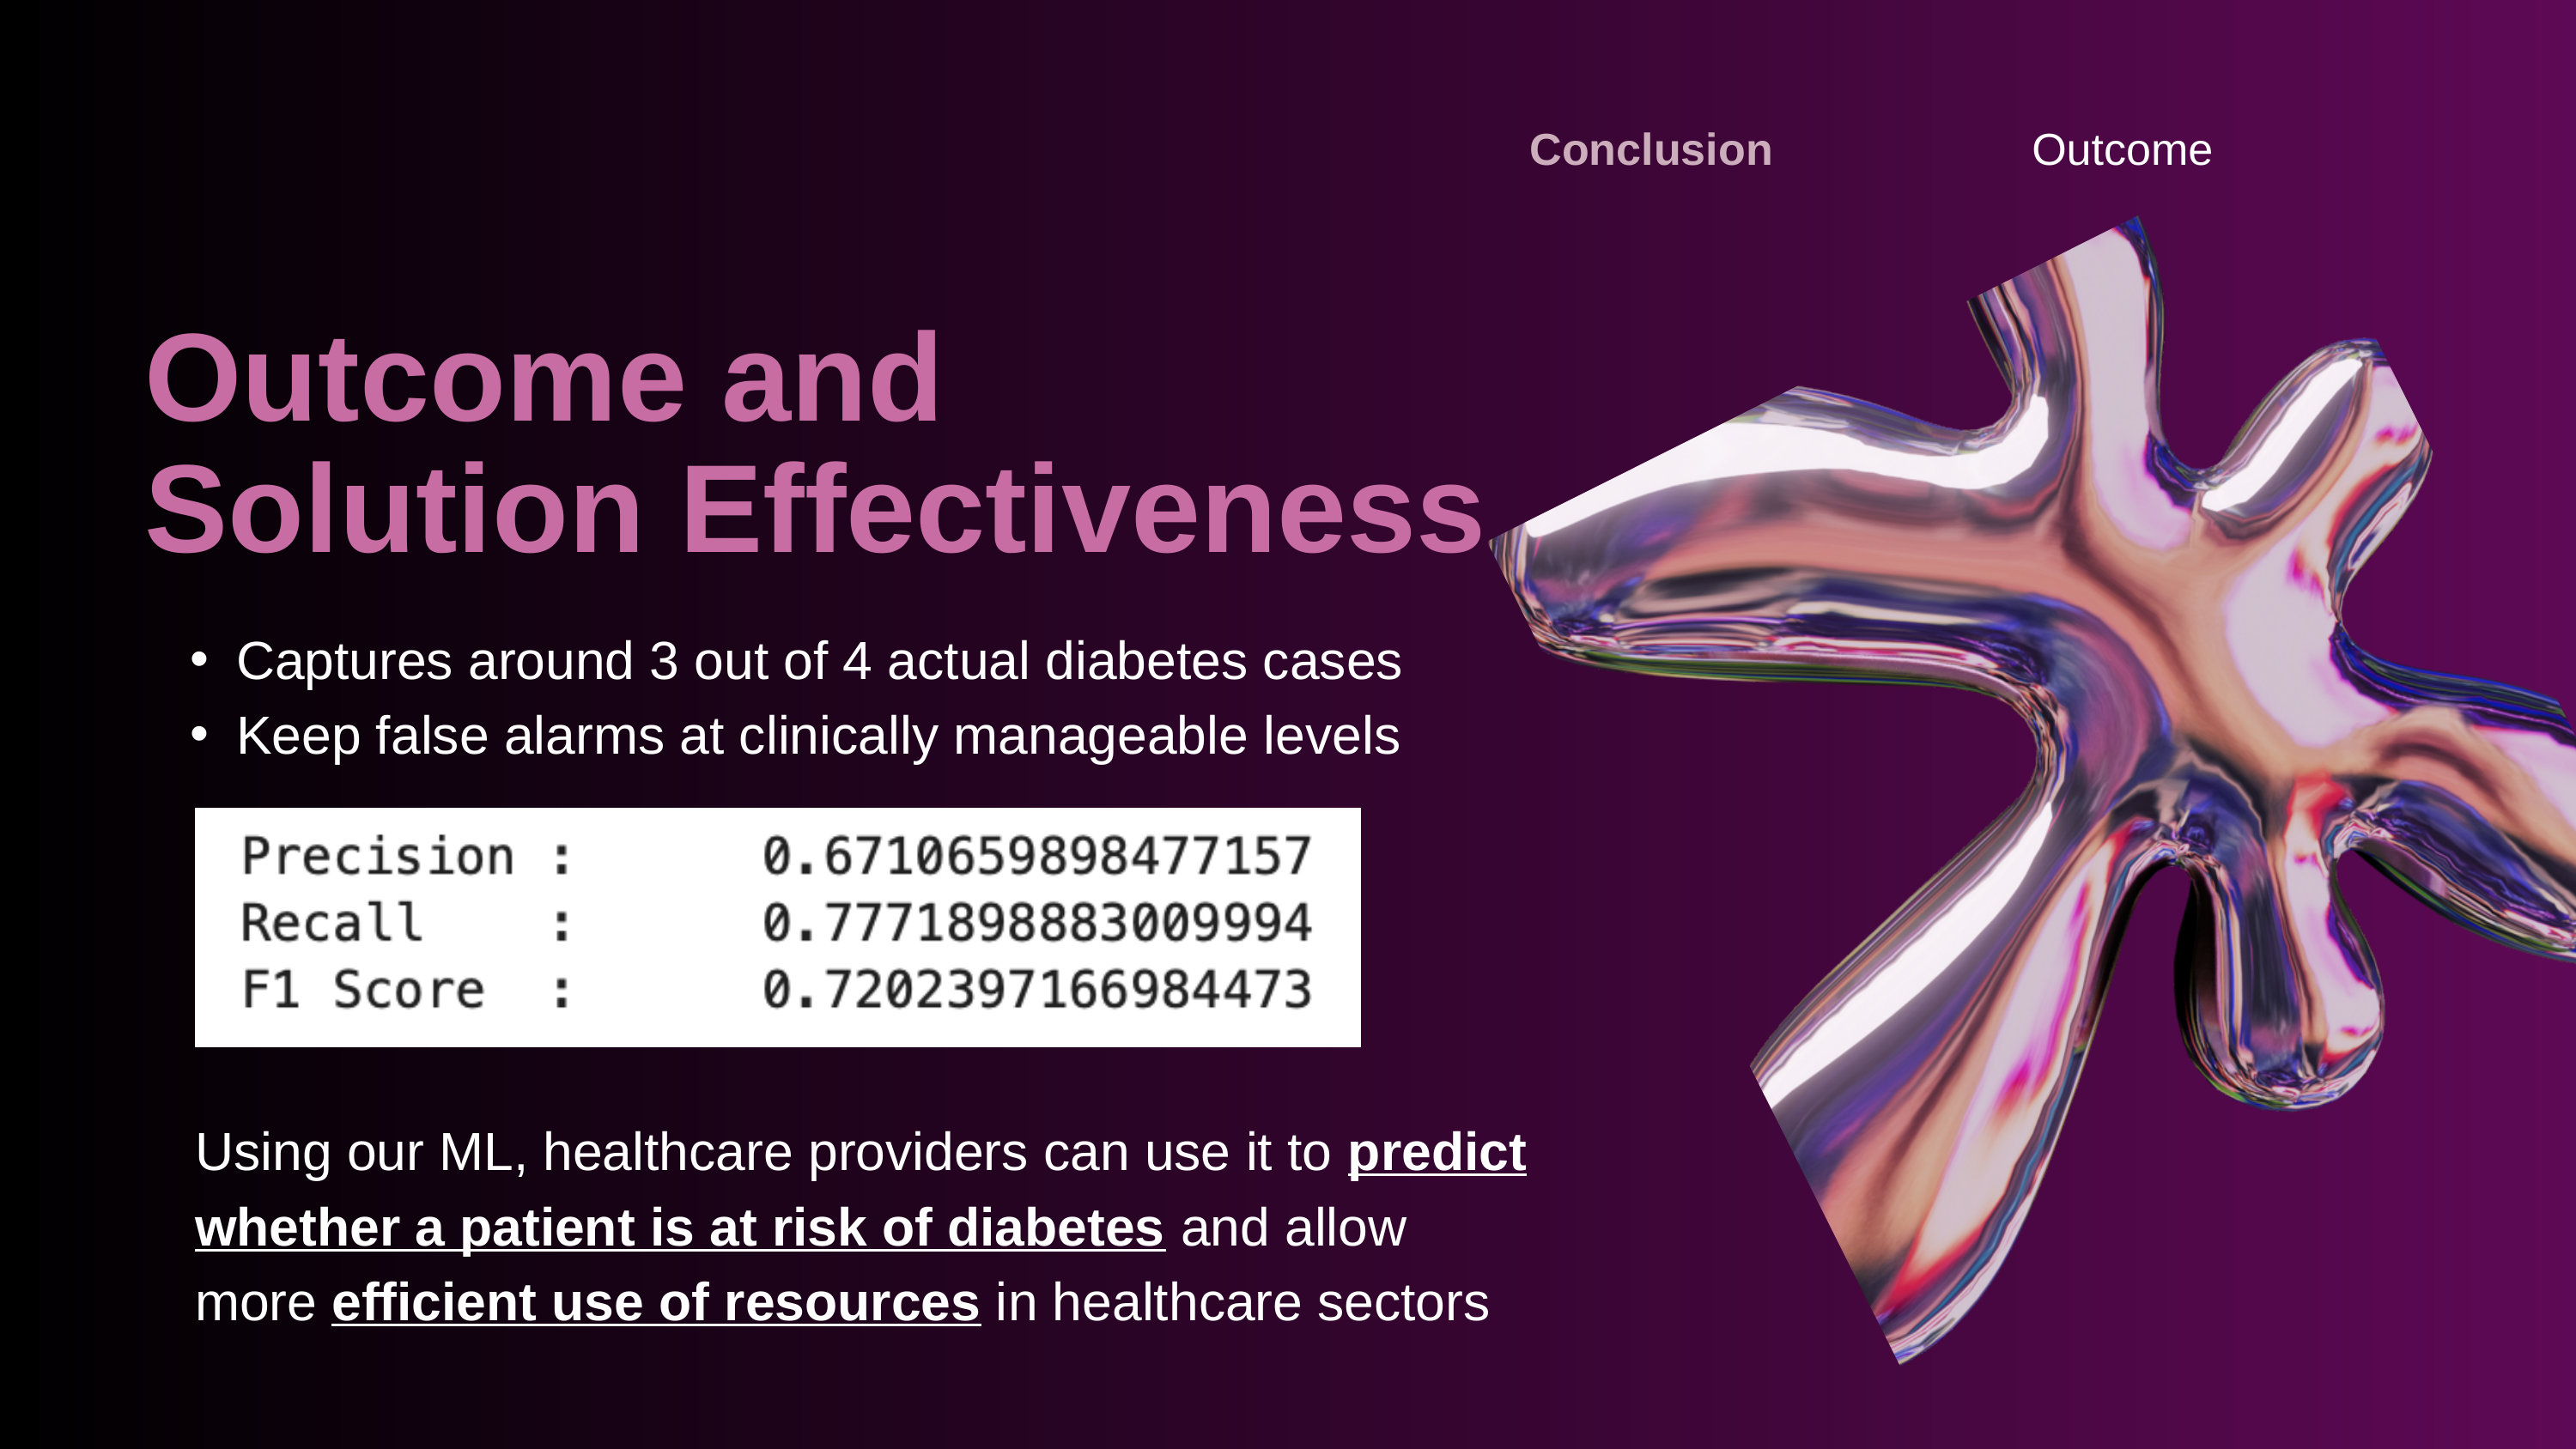

Conclusion
Outcome
Outcome and
Solution Effectiveness

Captures around 3 out of 4 actual diabetes cases
Keep false alarms at clinically manageable levels

Using our ML, healthcare providers can use it to predict whether a patient is at risk of diabetes and allow more efficient use of resources in healthcare sectors